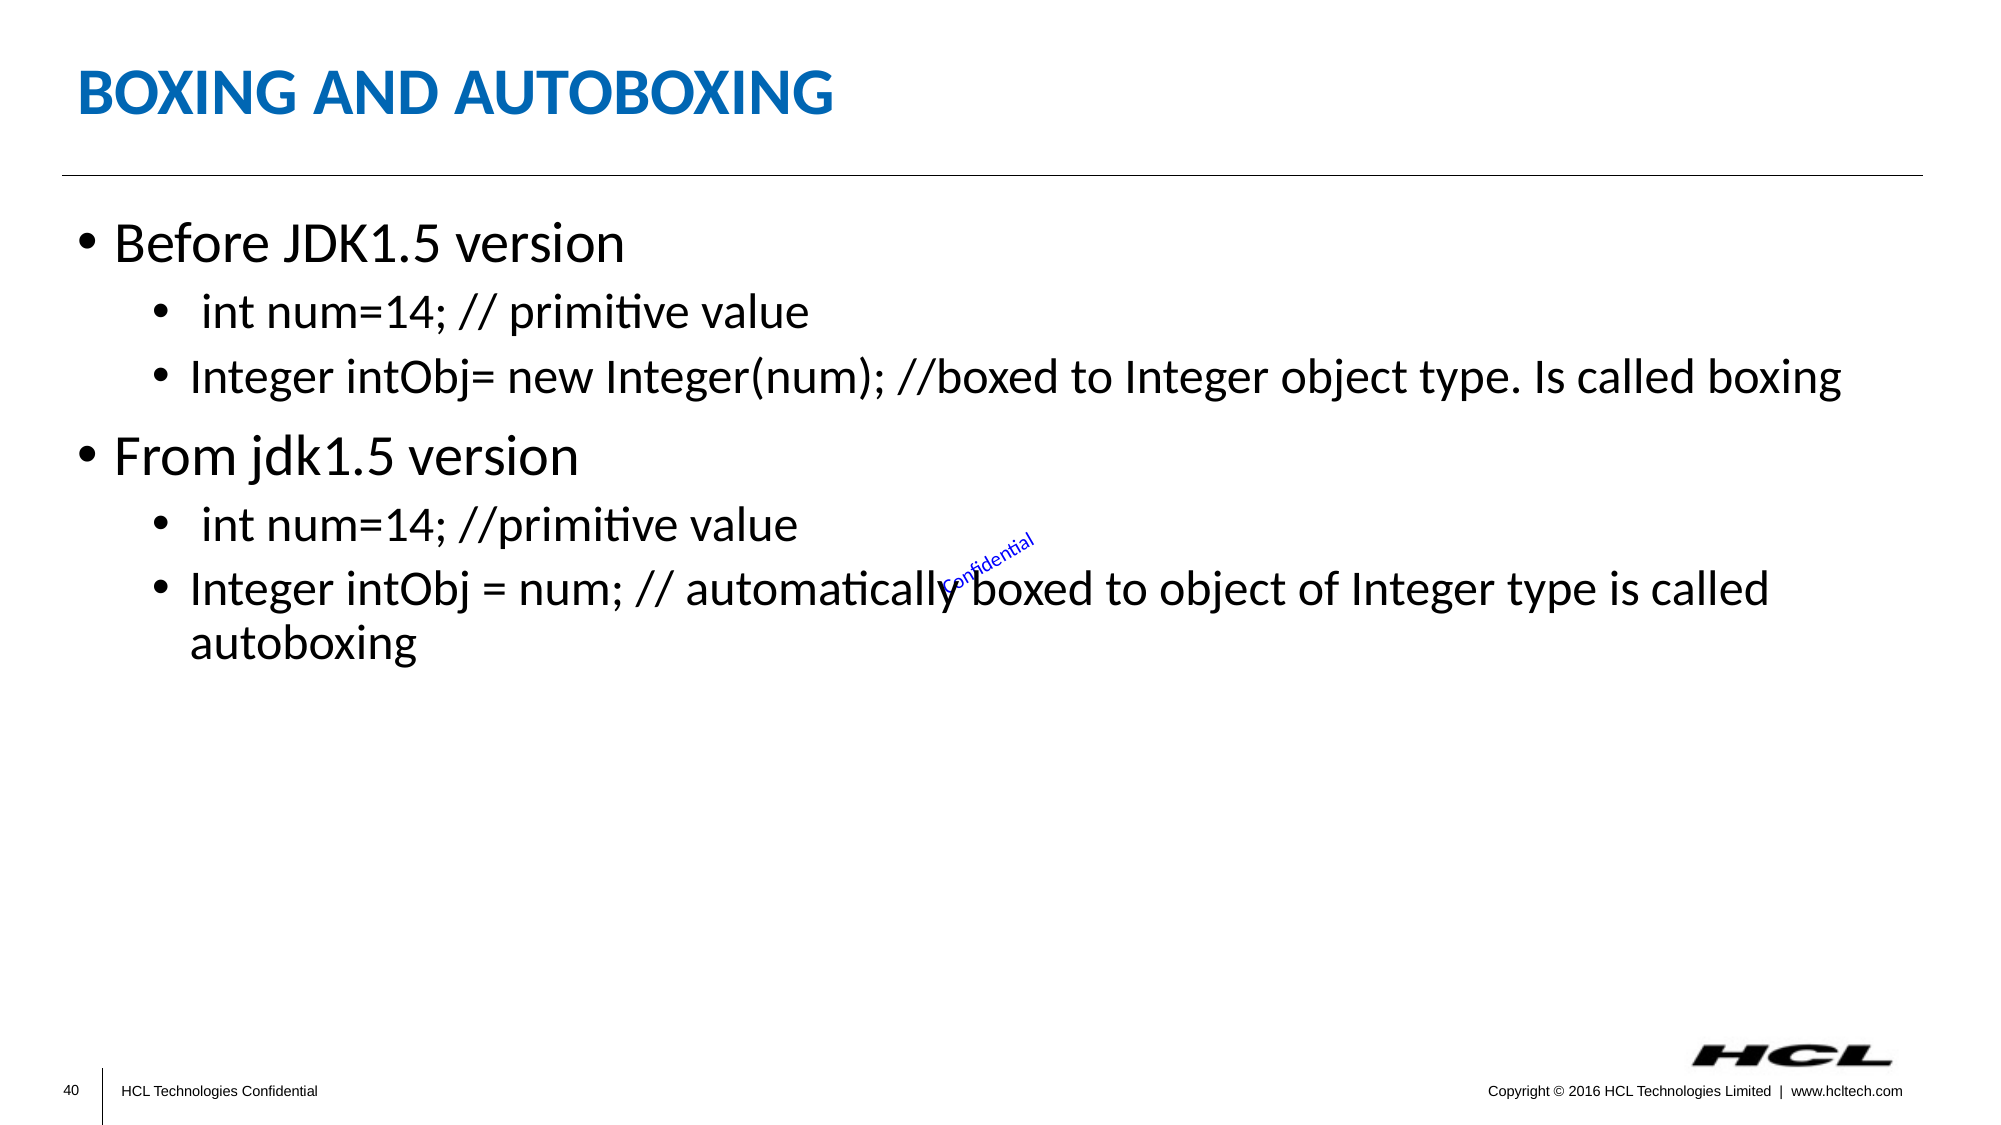

# Boxing and Autoboxing
Before JDK1.5 version
 int num=14; // primitive value
Integer intObj= new Integer(num); //boxed to Integer object type. Is called boxing
From jdk1.5 version
 int num=14; //primitive value
Integer intObj = num; // automatically boxed to object of Integer type is called autoboxing